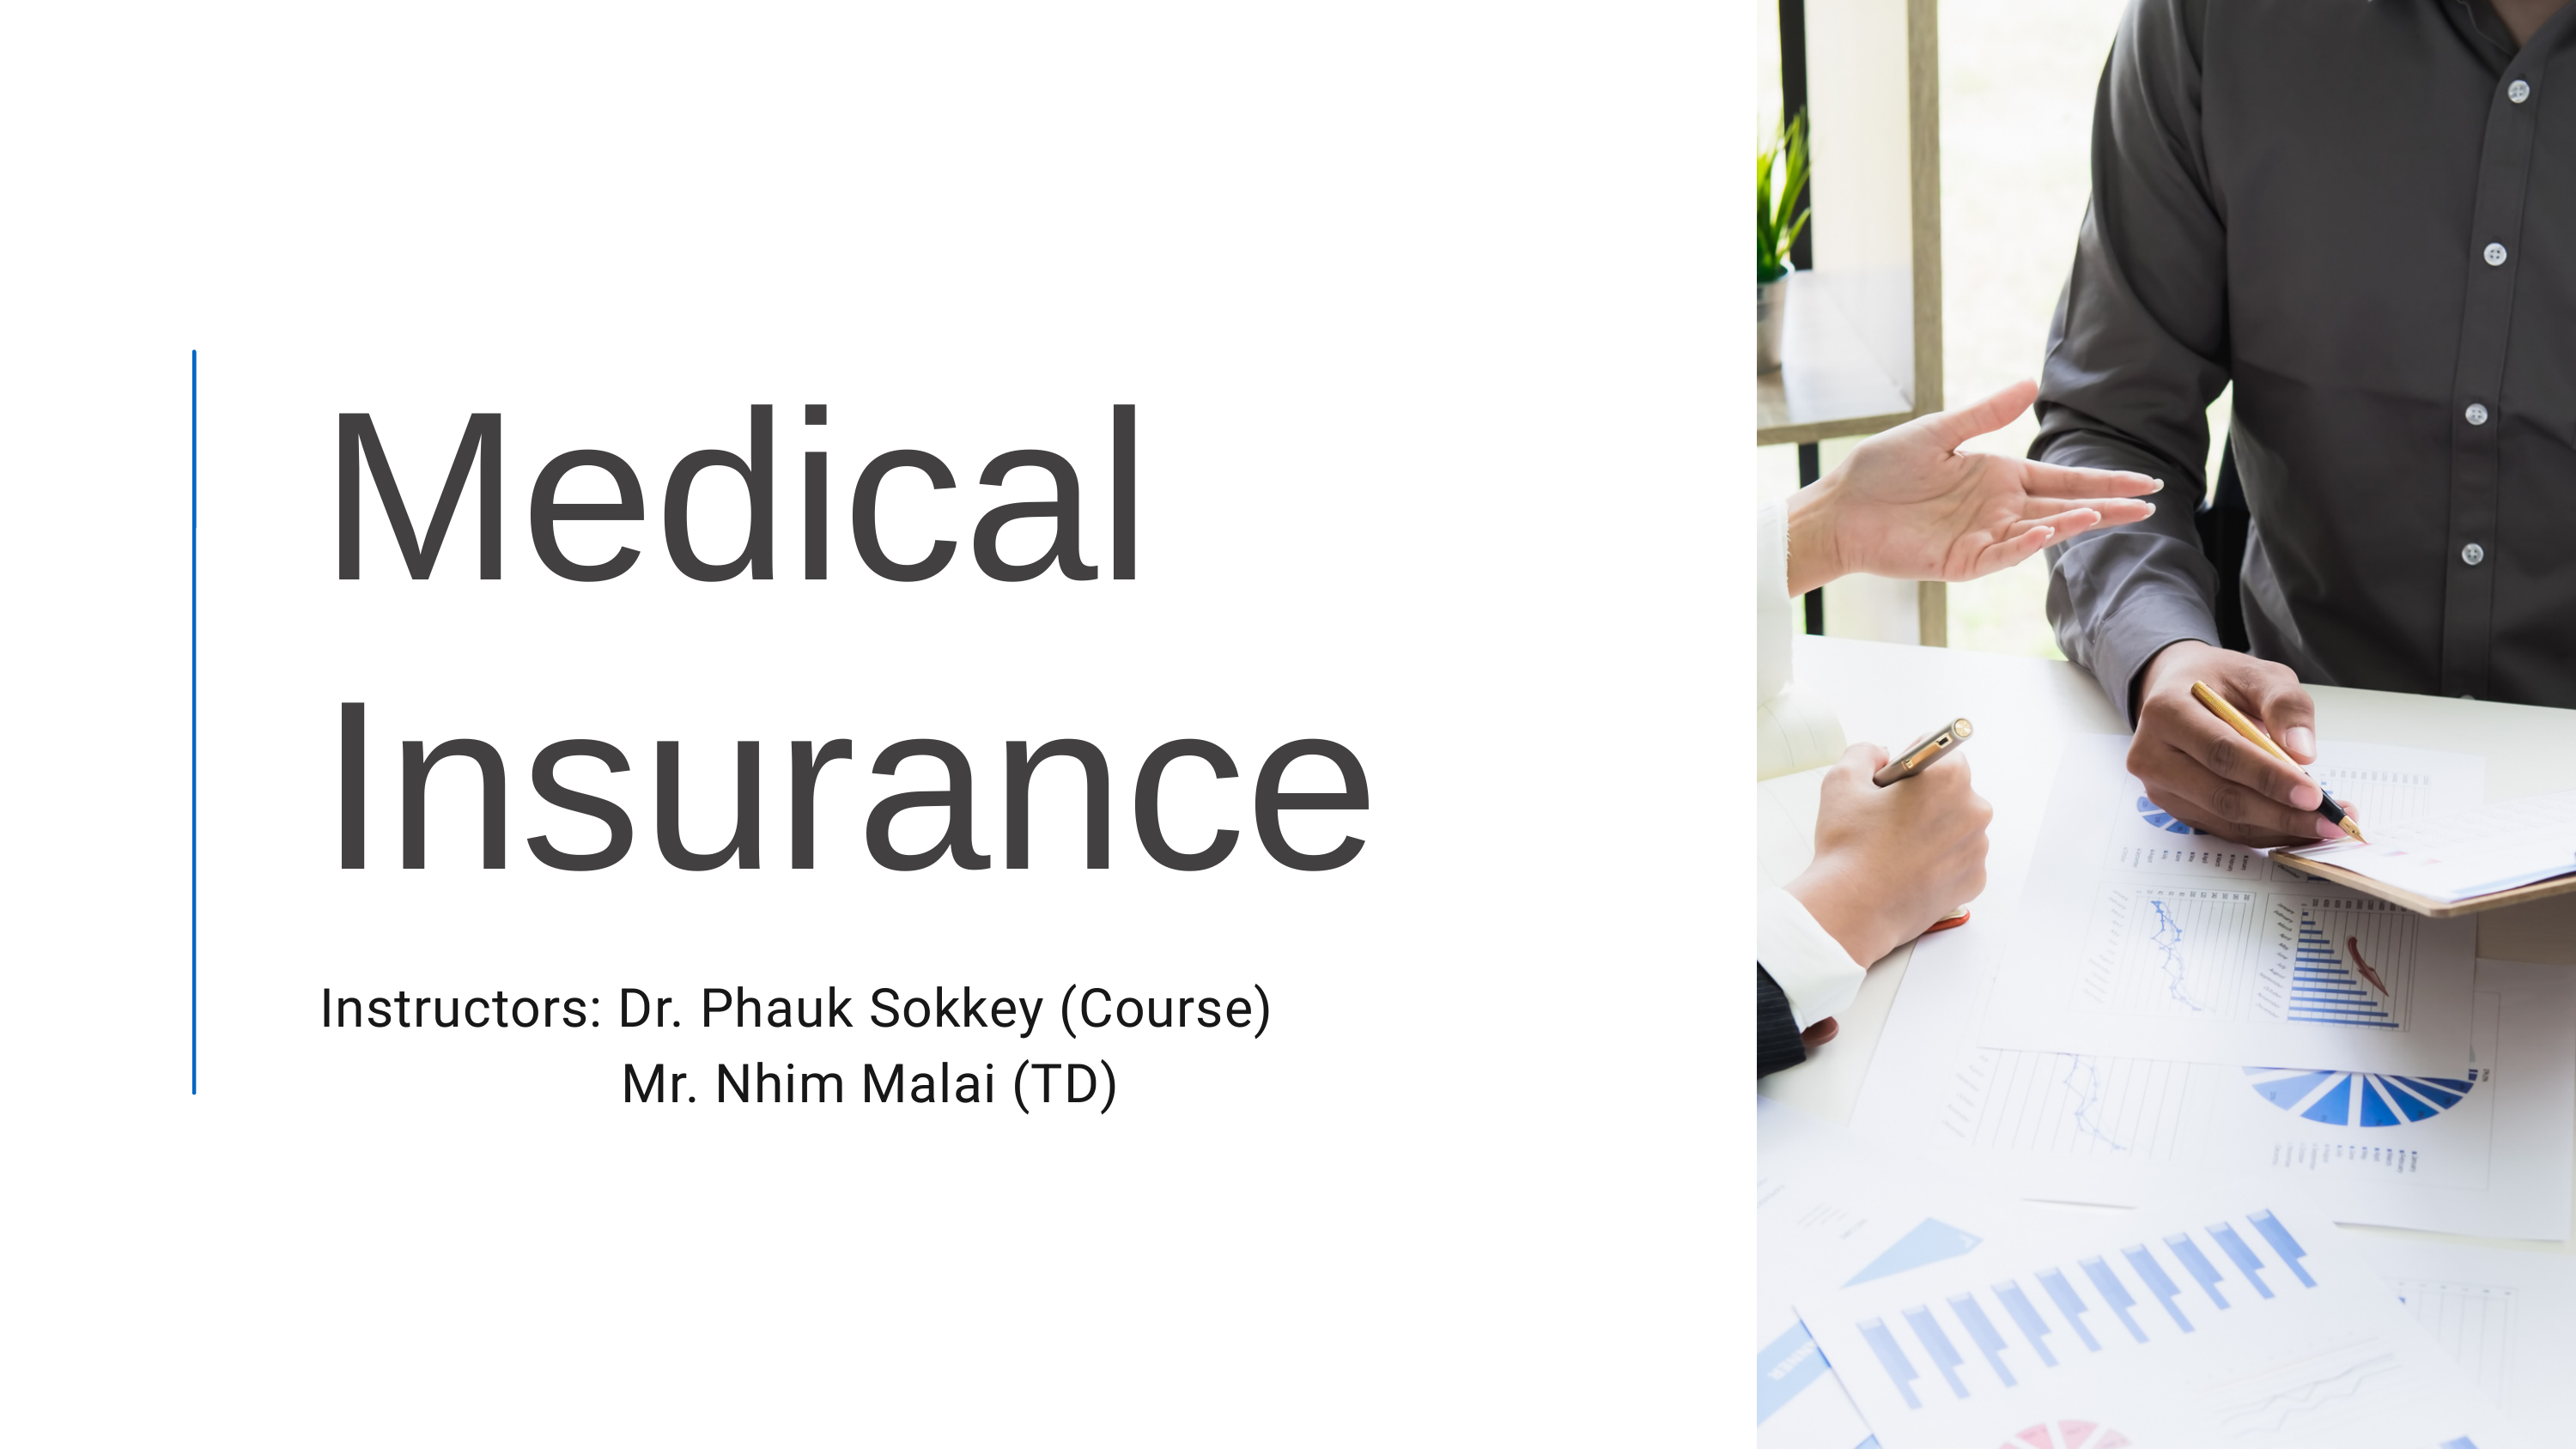

Medical Insurance
Instructors: Dr. Phauk Sokkey (Course)
                     Mr. Nhim Malai (TD)